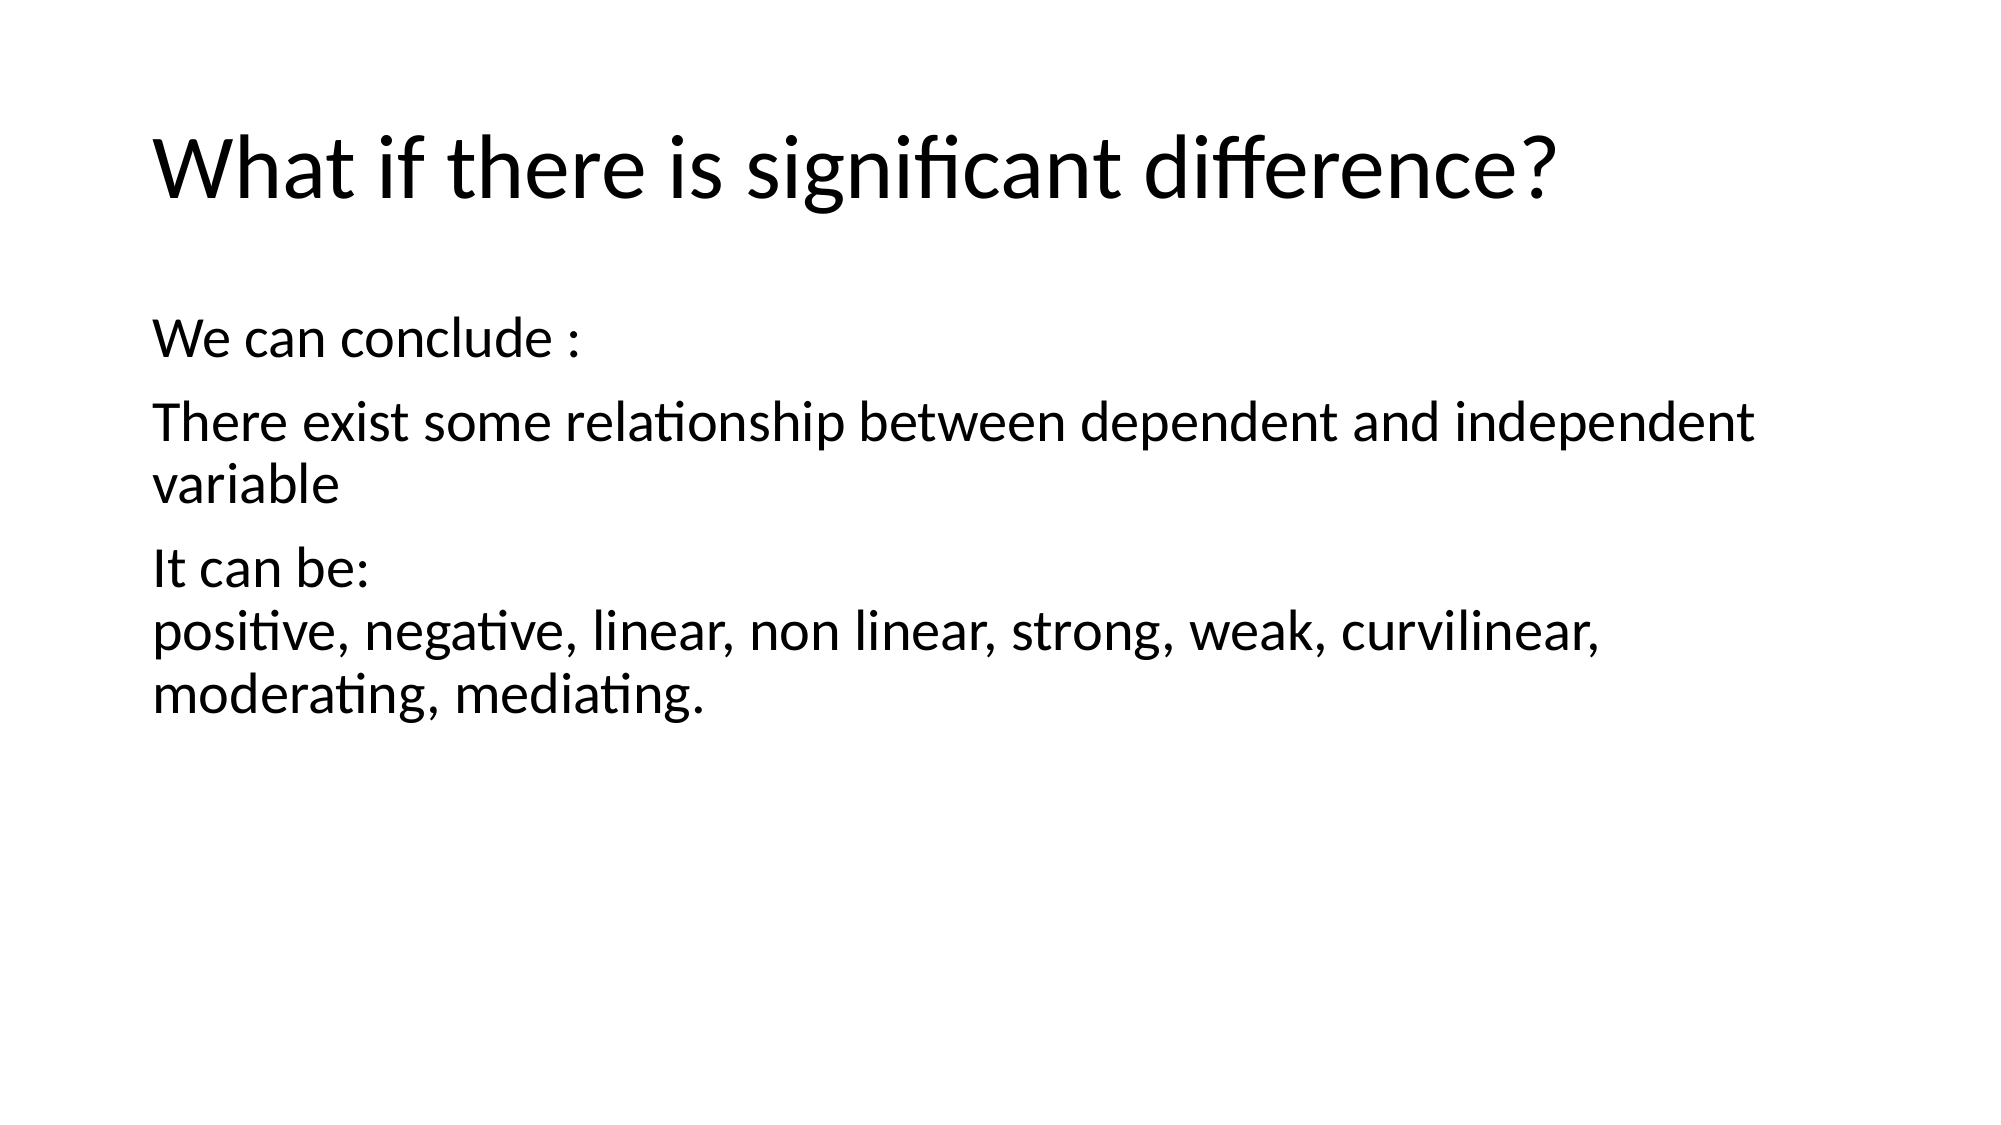

# What if there is significant difference?
We can conclude :
There exist some relationship between dependent and independent variable
It can be:
positive, negative, linear, non linear, strong, weak, curvilinear, moderating, mediating.